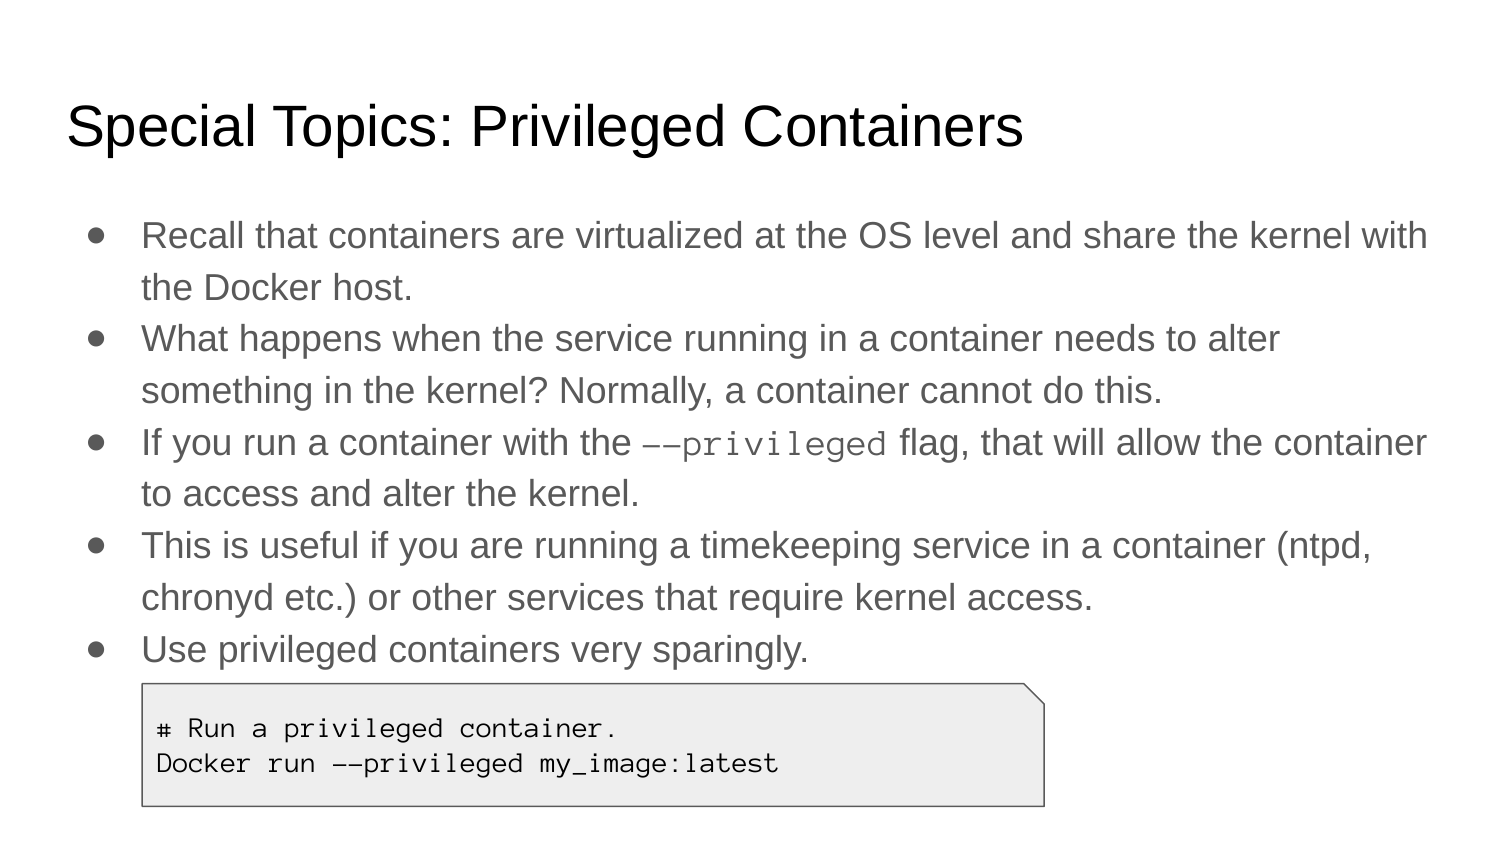

# Special Topics: Privileged Containers
Recall that containers are virtualized at the OS level and share the kernel with the Docker host.
What happens when the service running in a container needs to alter something in the kernel? Normally, a container cannot do this.
If you run a container with the --privileged flag, that will allow the container to access and alter the kernel.
This is useful if you are running a timekeeping service in a container (ntpd, chronyd etc.) or other services that require kernel access.
Use privileged containers very sparingly.

# Run a privileged container.
Docker run --privileged my_image:latest